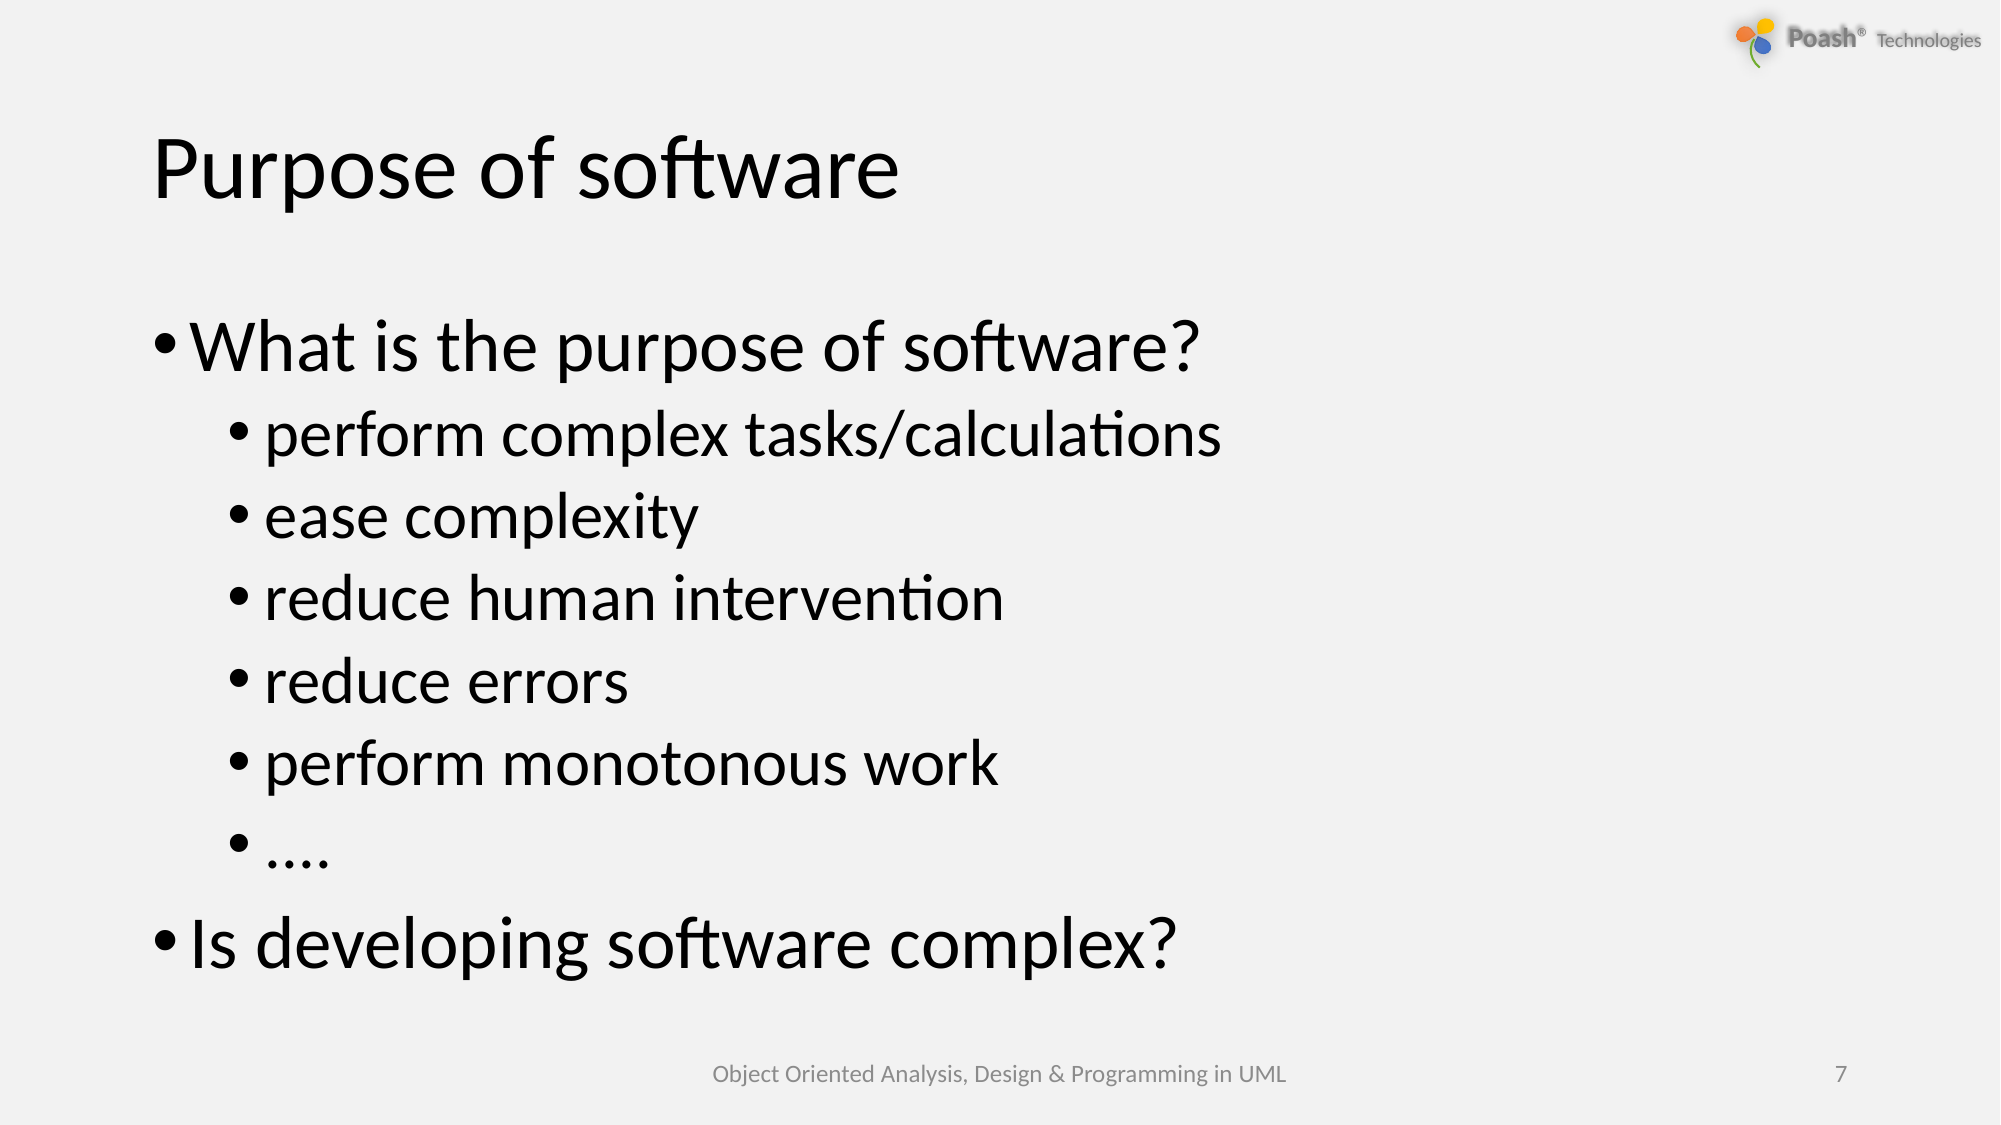

# Purpose of software
What is the purpose of software?
perform complex tasks/calculations
ease complexity
reduce human intervention
reduce errors
perform monotonous work
....
Is developing software complex?
Object Oriented Analysis, Design & Programming in UML
7